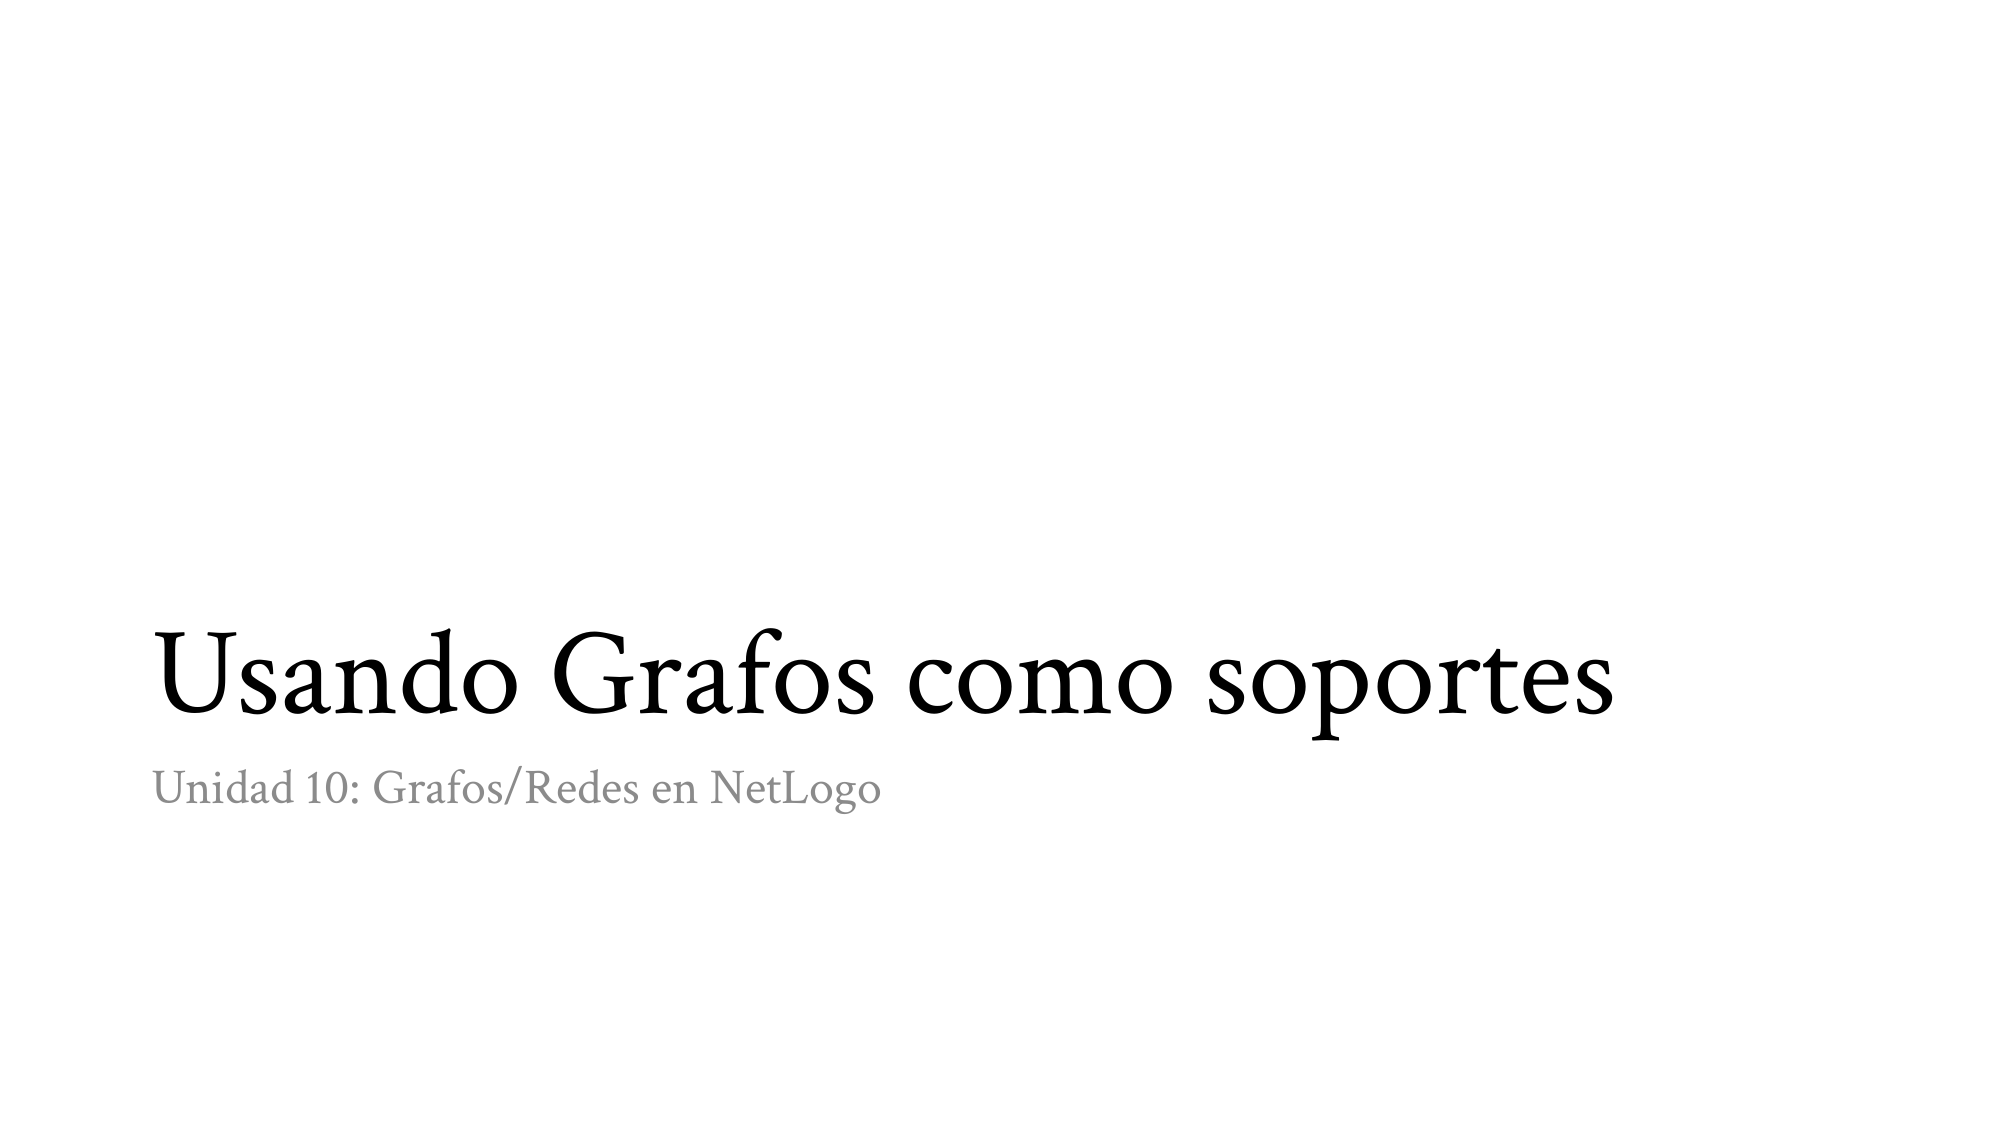

# Usando Grafos como soportes
Unidad 10: Grafos/Redes en NetLogo